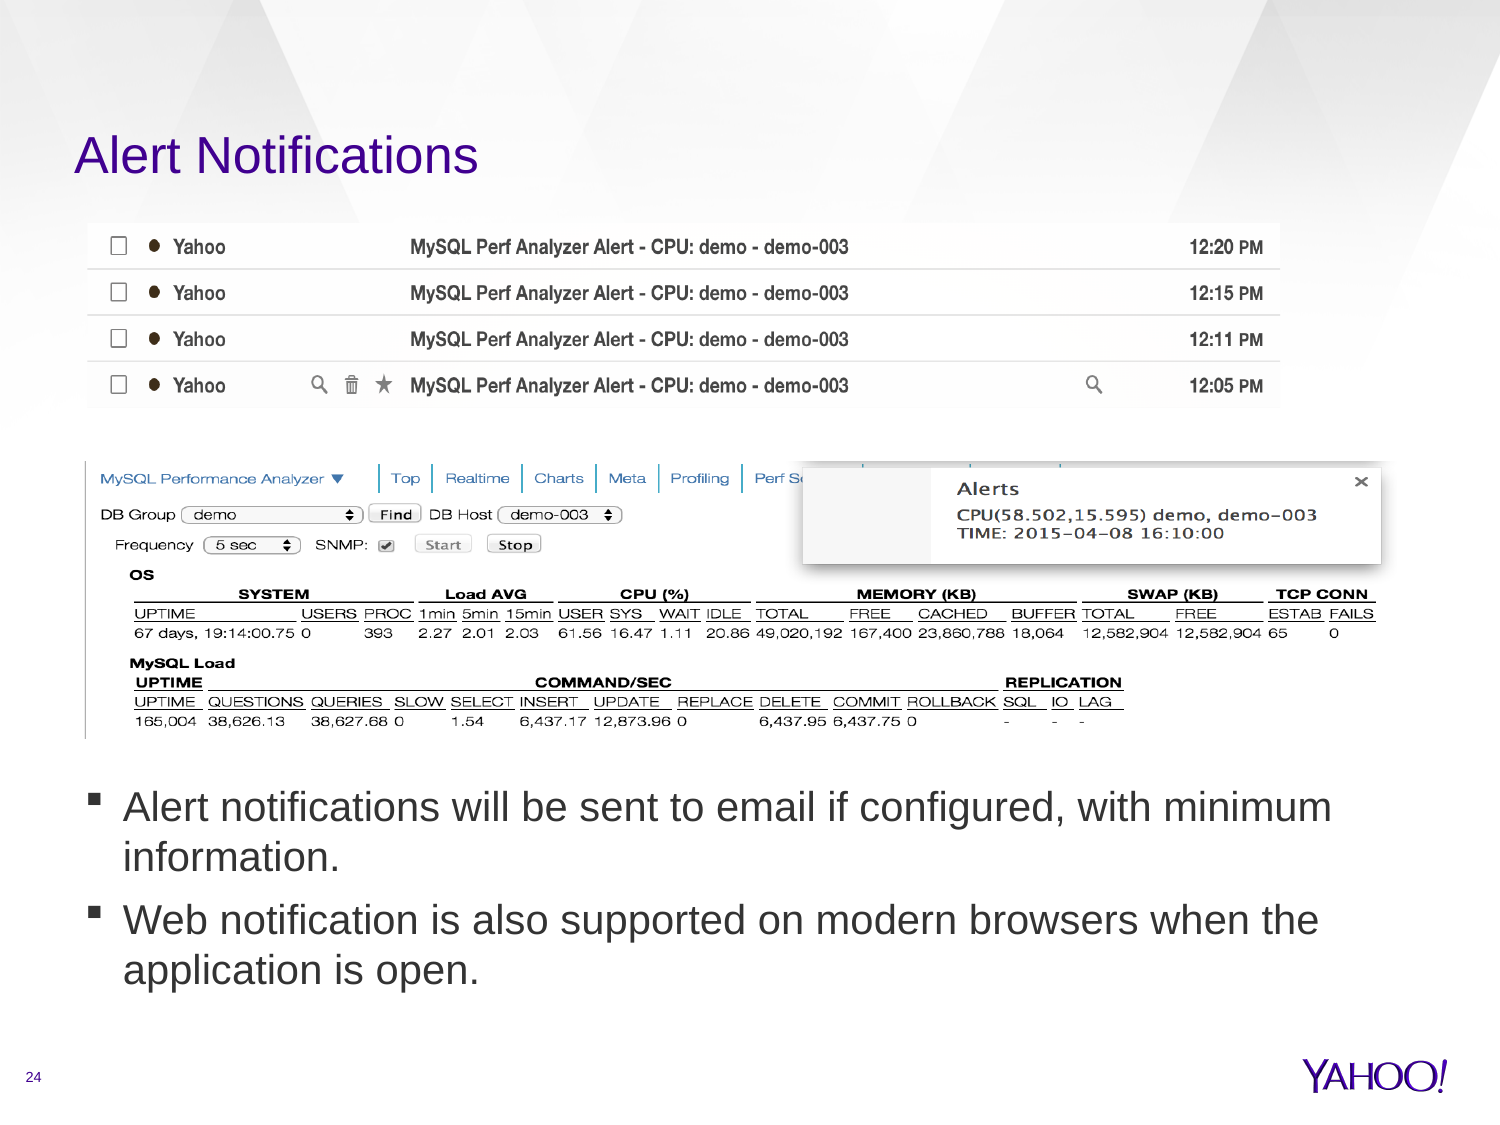

# Alert Notifications

Alert notifications will be sent to email if configured, with minimum information.
Web notification is also supported on modern browsers when the application is open.

24